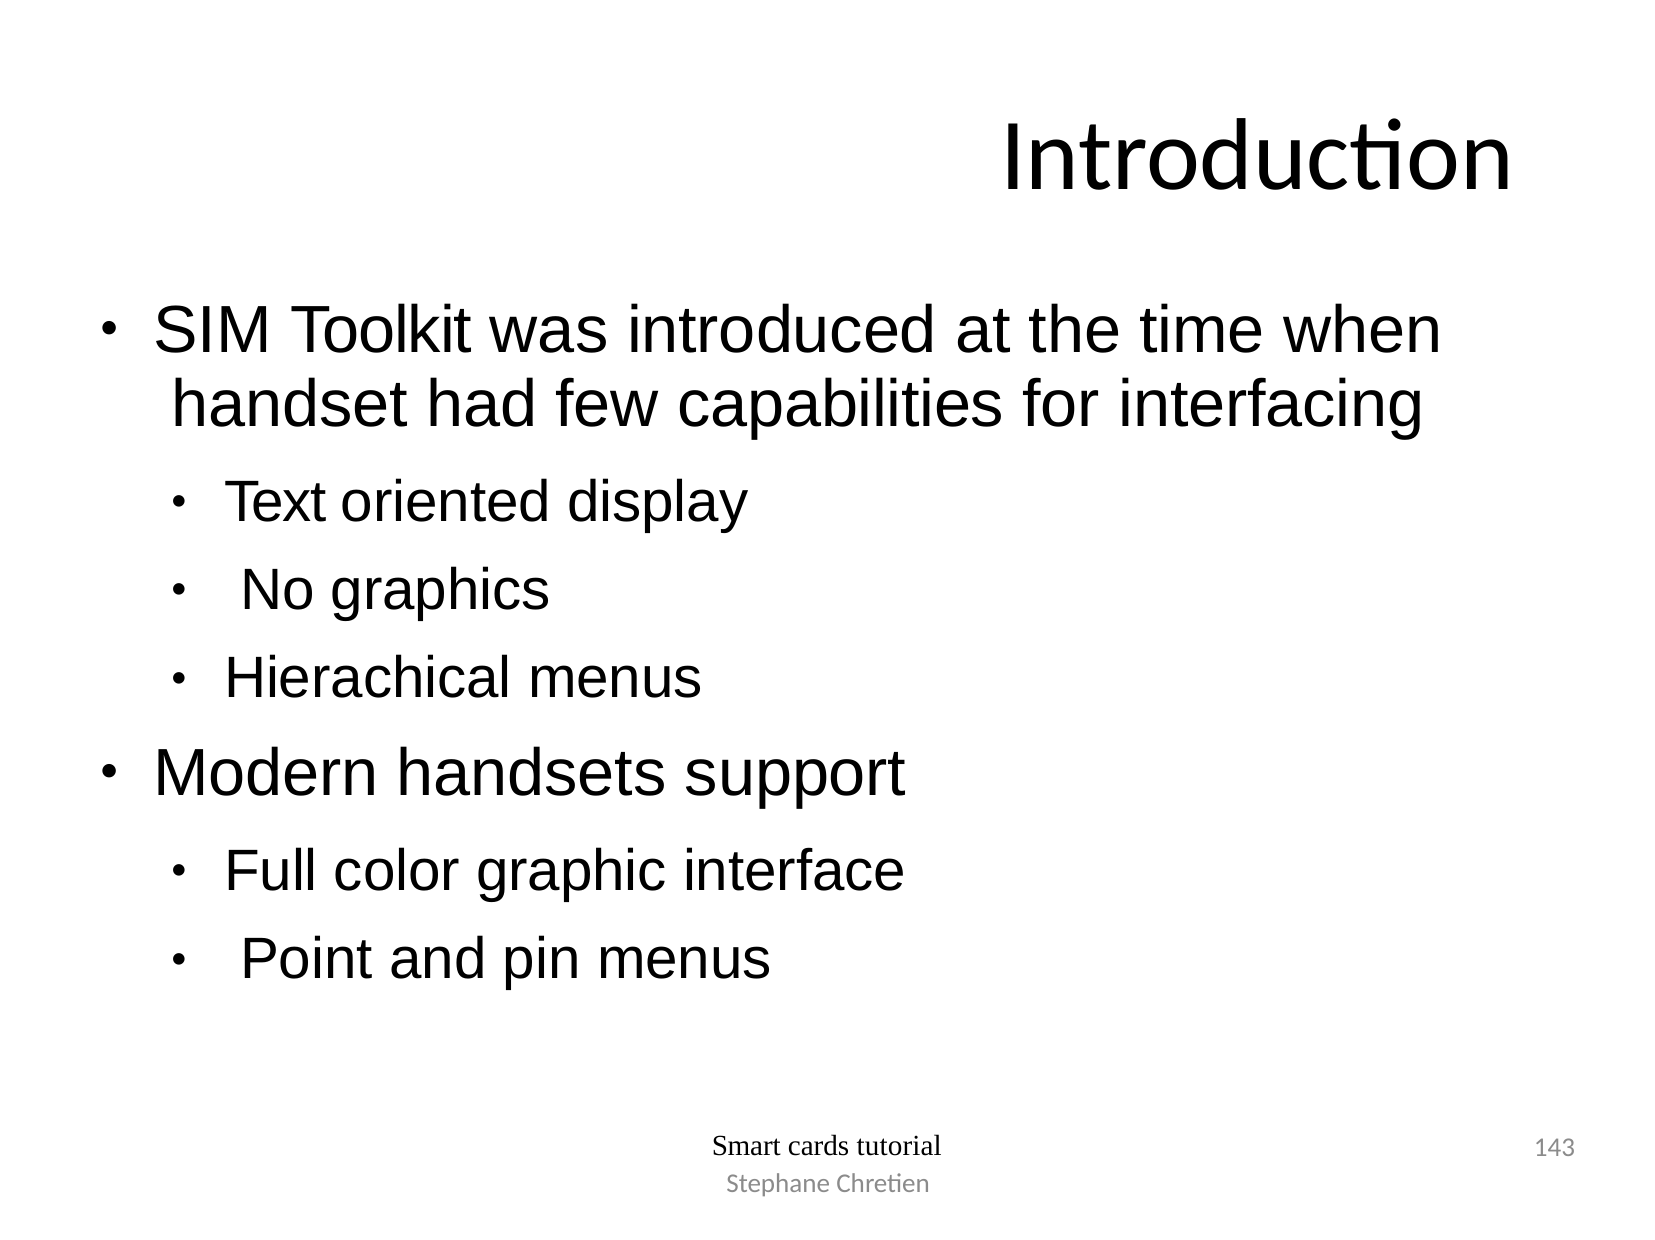

# Introduction
SIM Toolkit was introduced at the time when  handset had few capabilities for interfacing
●
Text oriented display  No graphics  Hierachical menus
●
●
●
Modern handsets support
●
Full color graphic interface  Point and pin menus
●
●
143
Smart cards tutorial
Stephane Chretien